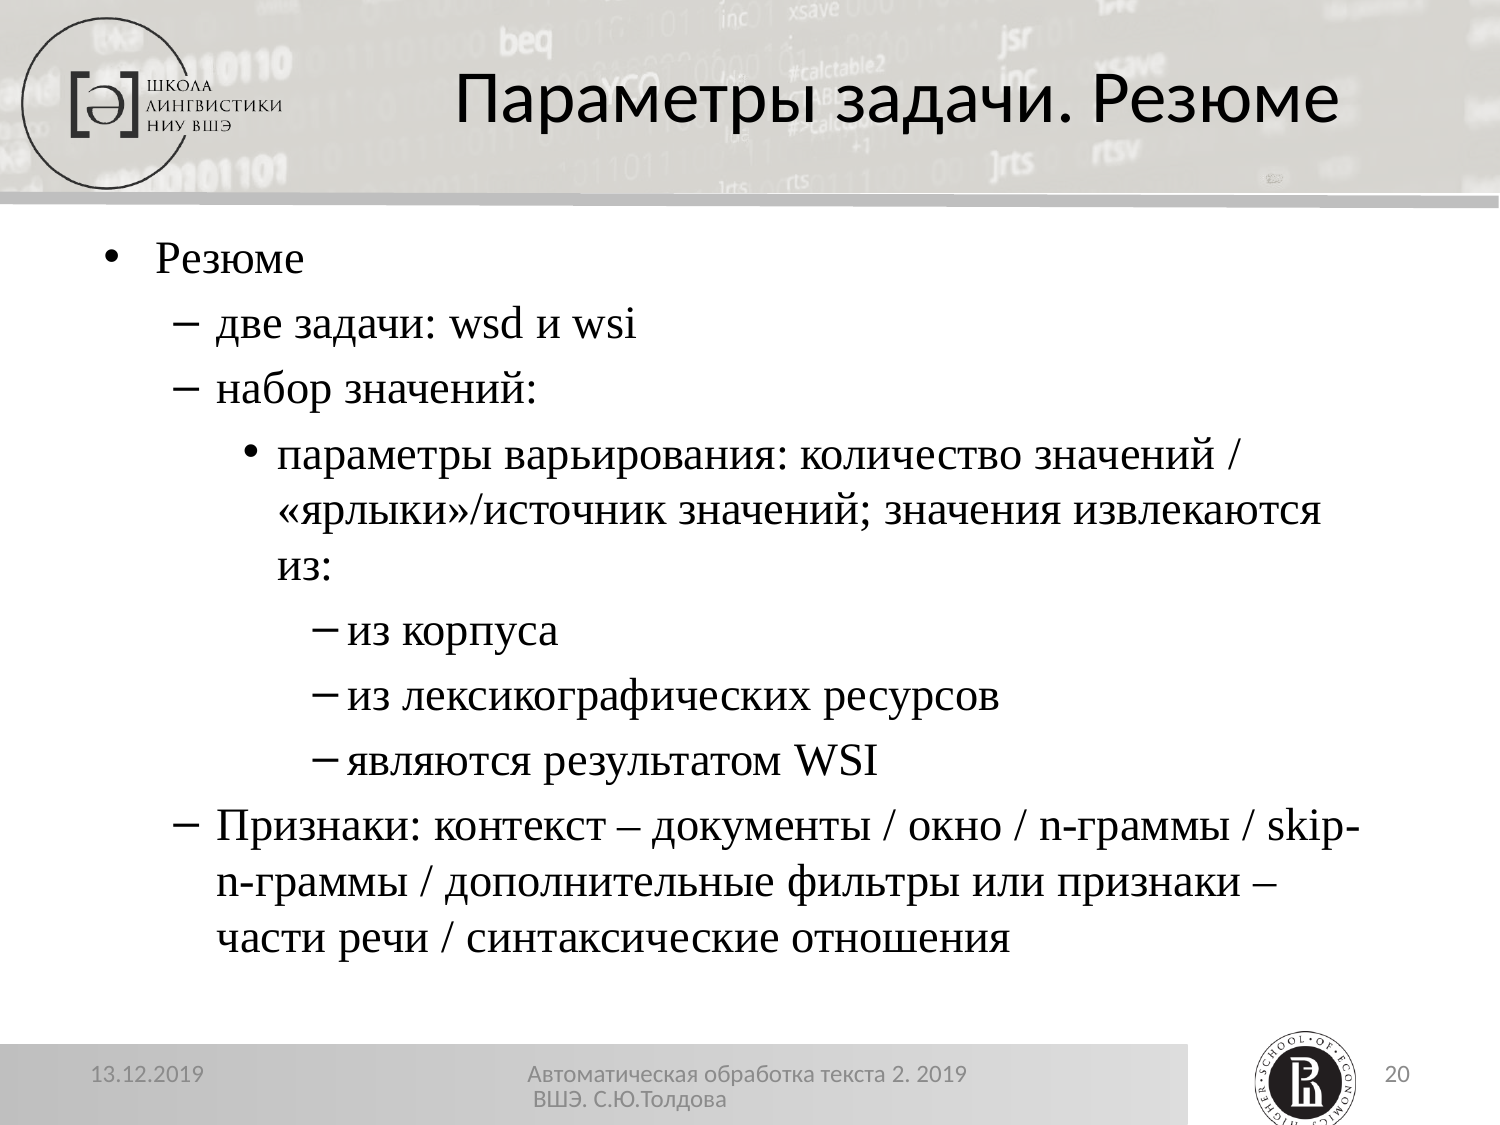

Параметры задачи. Резюме
Резюме
две задачи: wsd и wsi
набор значений:
параметры варьирования: количество значений / «ярлыки»/источник значений; значения извлекаются из:
из корпуса
из лексикографических ресурсов
являются результатом WSI
Признаки: контекст – документы / окно / n-граммы / skip-n-граммы / дополнительные фильтры или признаки – части речи / синтаксические отношения
13.12.2019
Автоматическая обработка текста 2. 2019 ВШЭ. С.Ю.Толдова
20